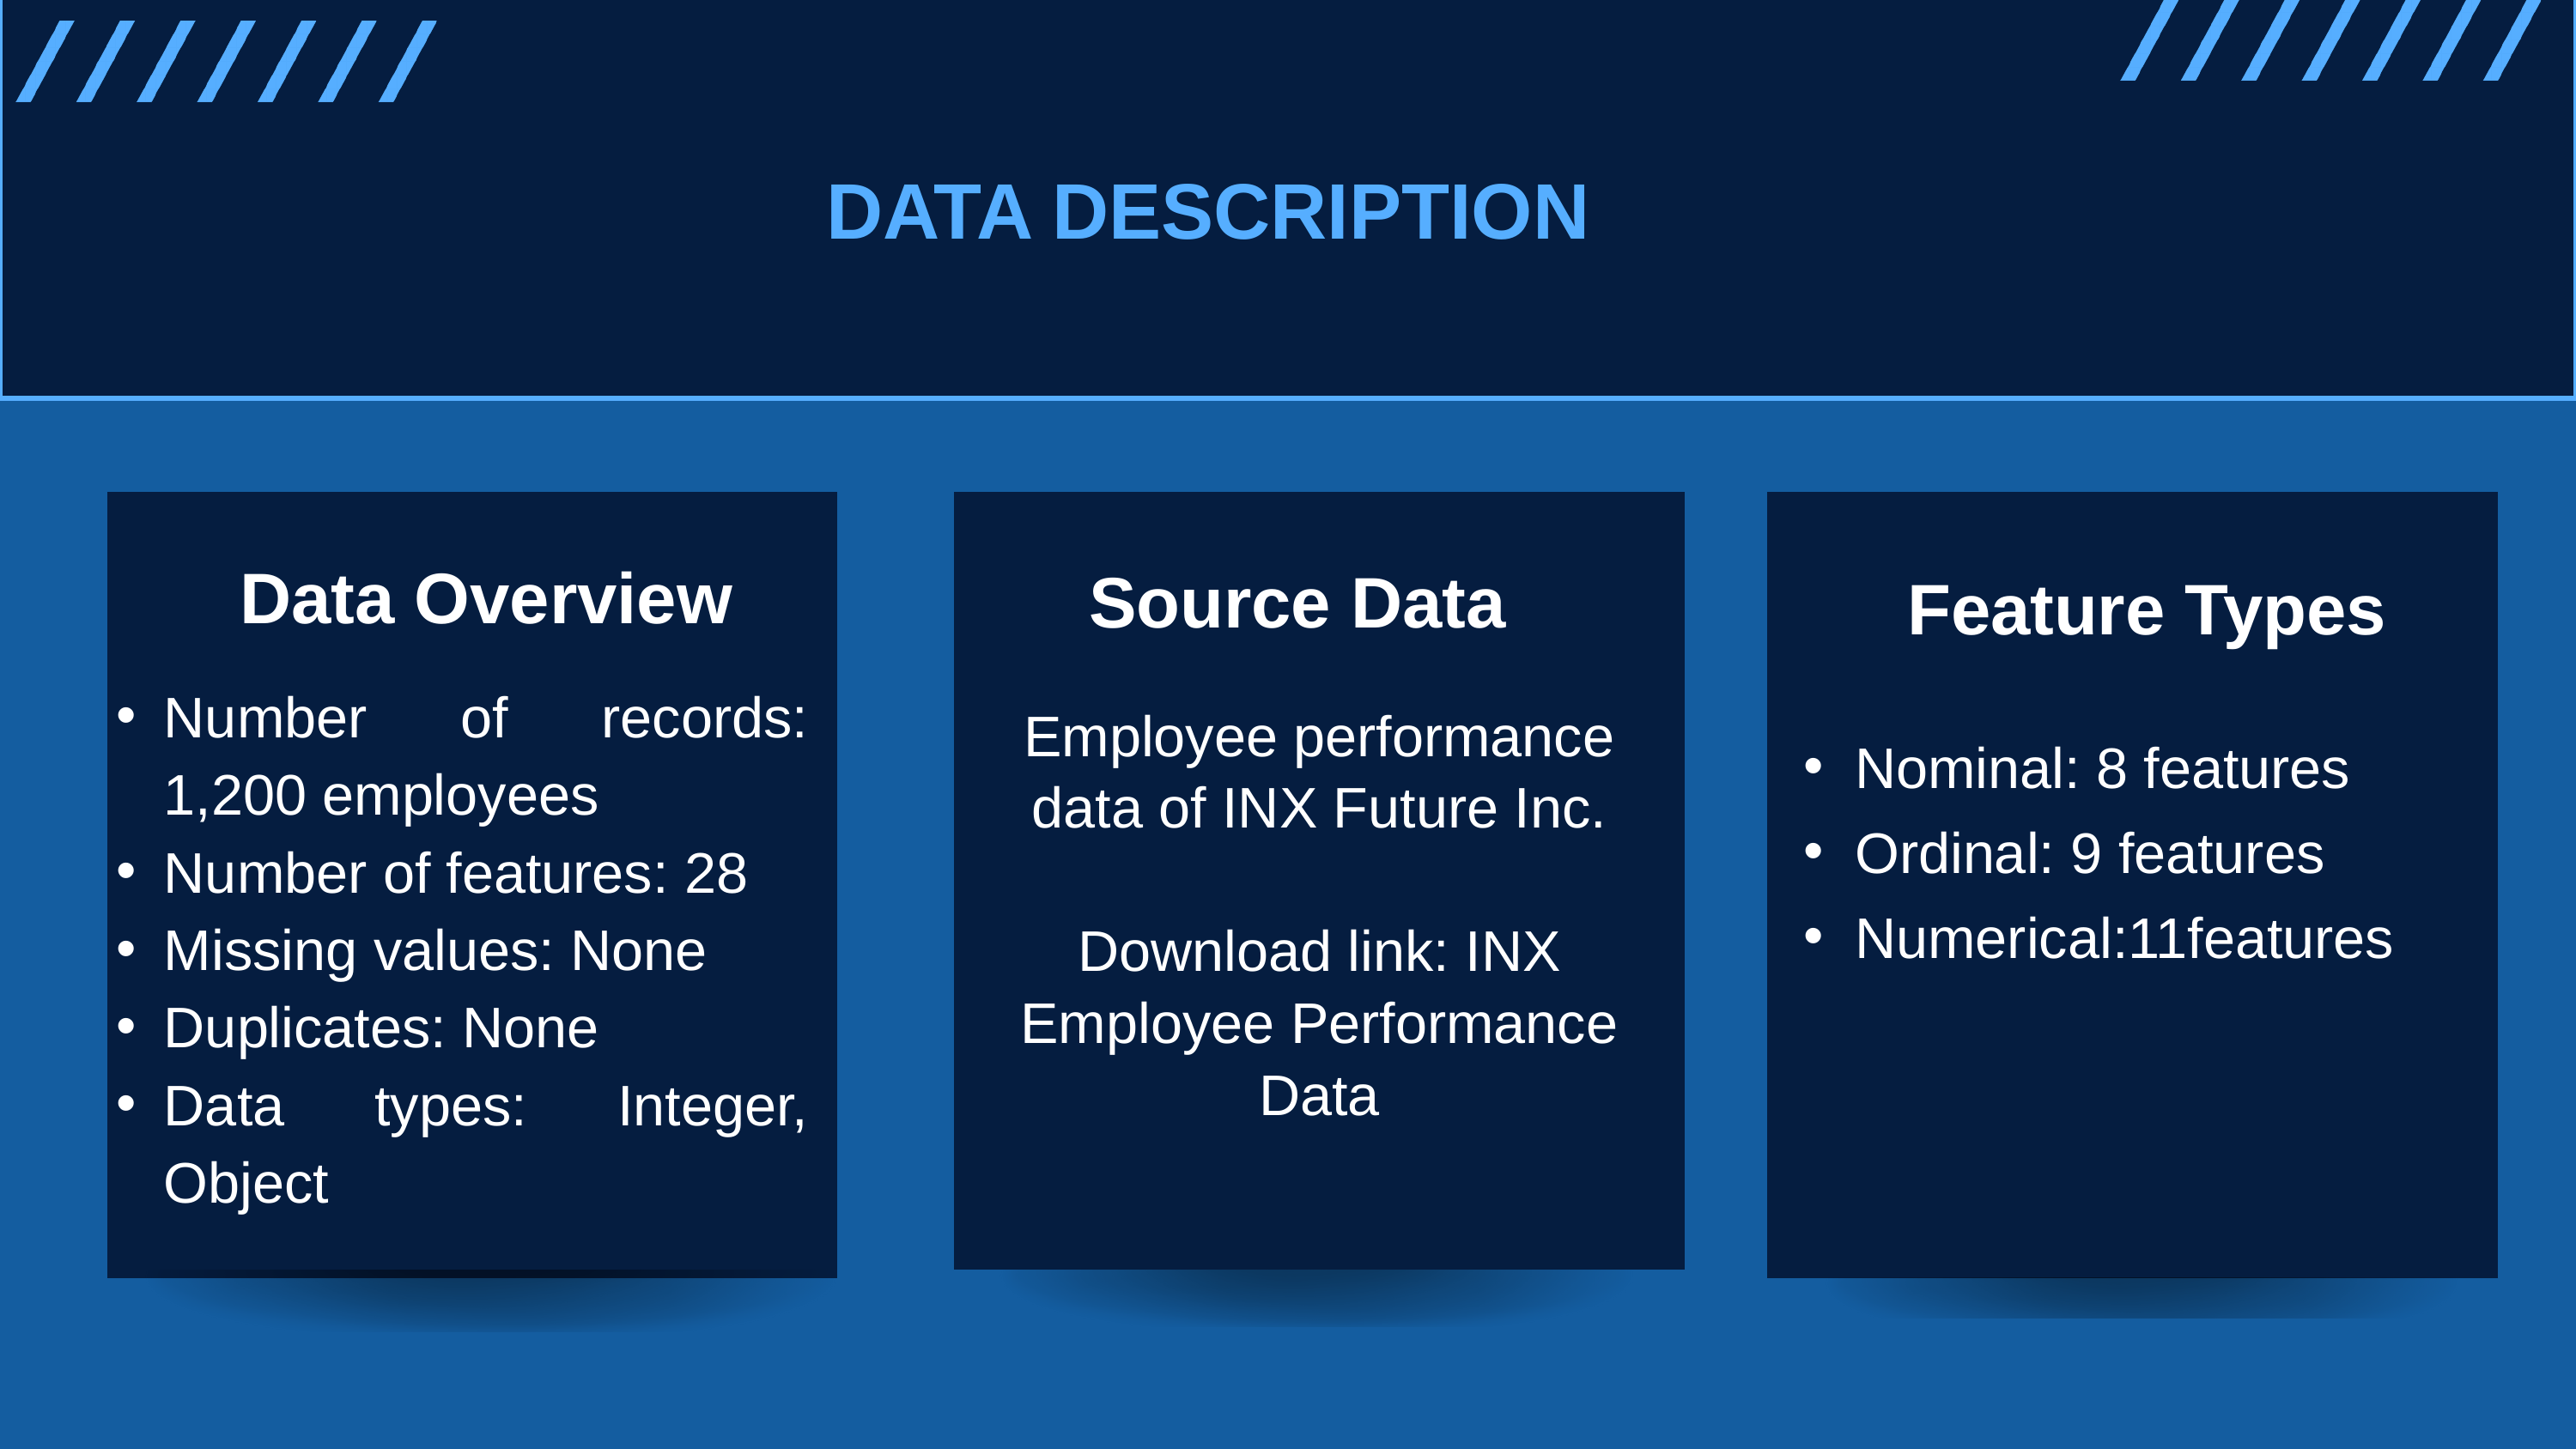

DATA DESCRIPTION

Data Overview
Source Data
Feature Types
Number of records: 1,200 employees
Number of features: 28
Missing values: None
Duplicates: None
Data types: Integer, Object

Employee performance data of INX Future Inc.

Download link: INX Employee Performance Data

Nominal: 8 features
Ordinal: 9 features
Numerical:11features